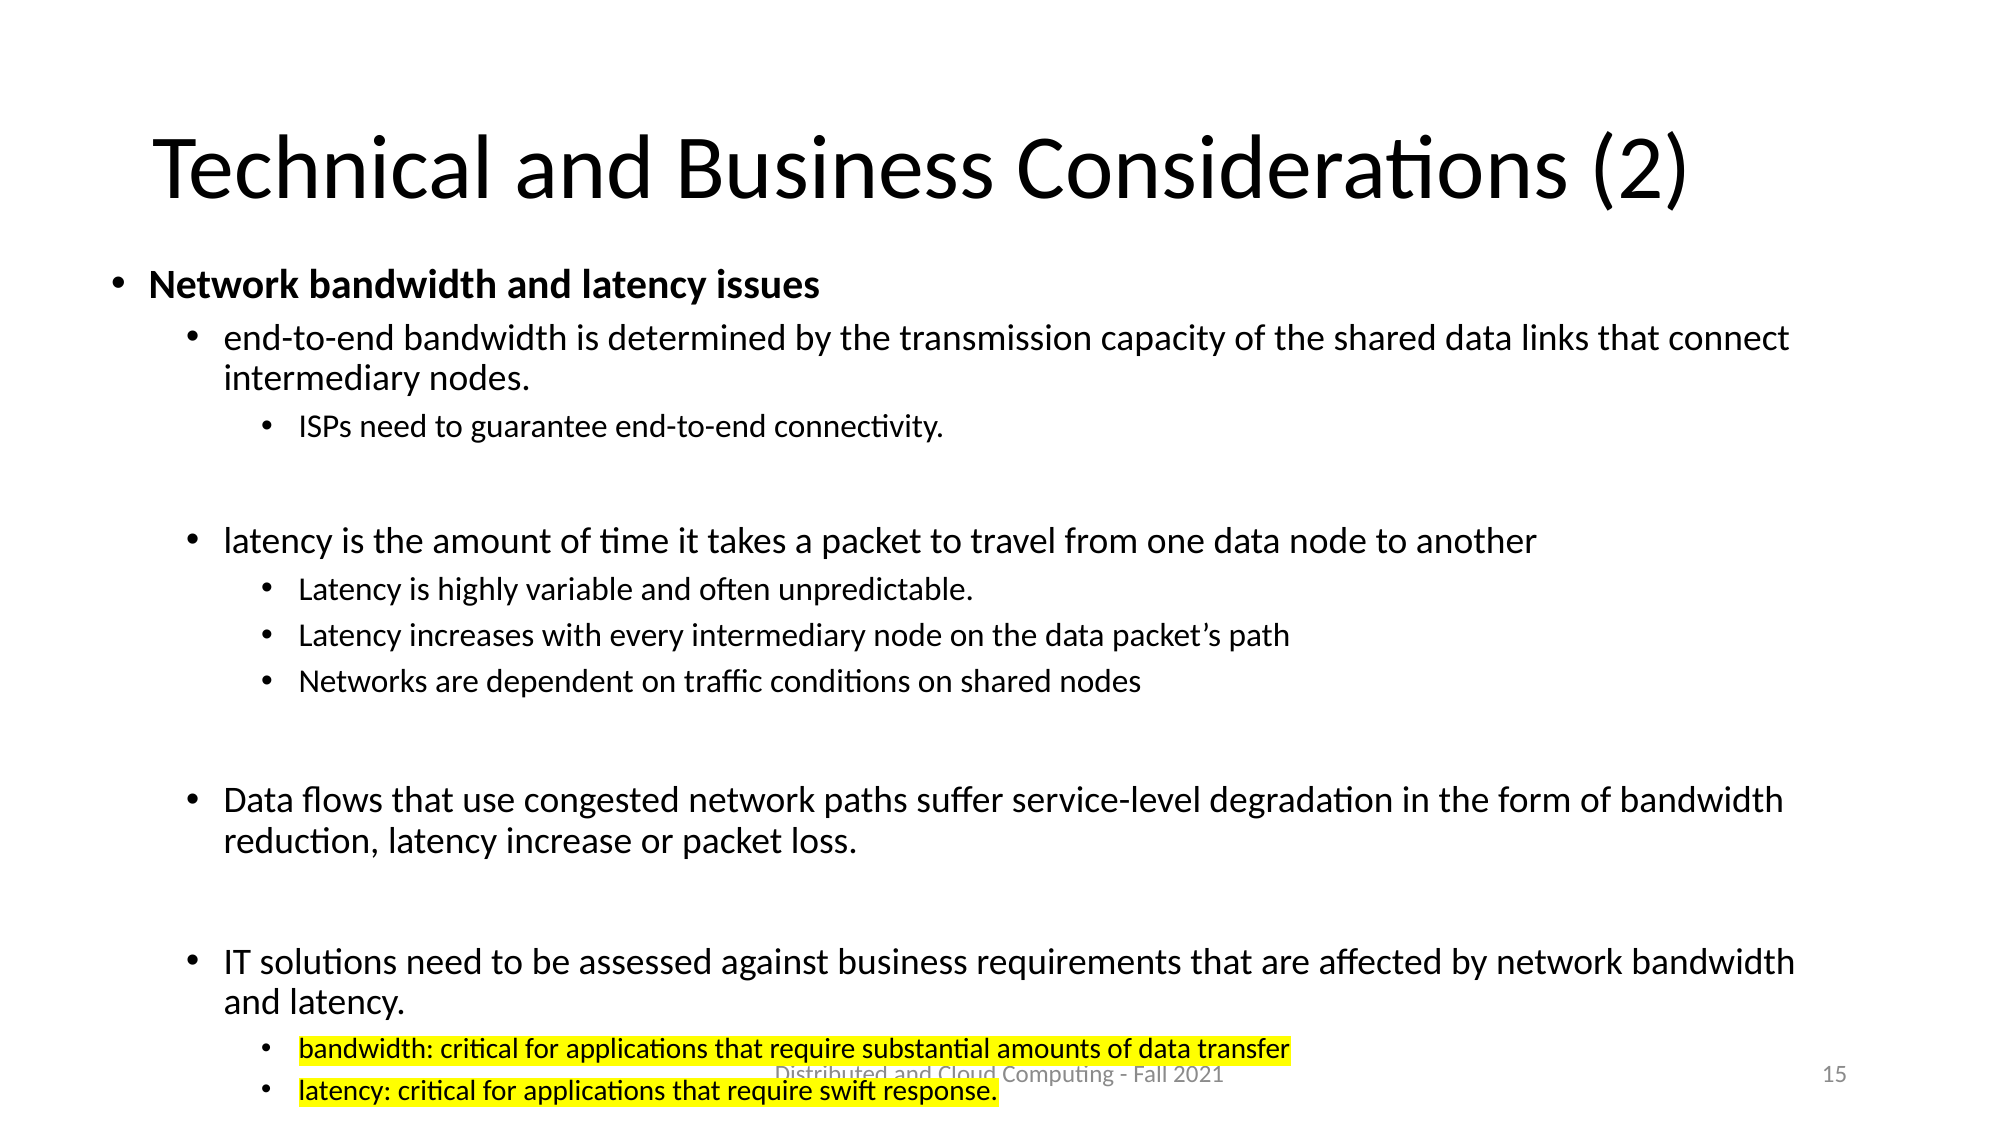

# Technical and Business Considerations (2)
Network bandwidth and latency issues
end-to-end bandwidth is determined by the transmission capacity of the shared data links that connect intermediary nodes.
ISPs need to guarantee end-to-end connectivity.

latency is the amount of time it takes a packet to travel from one data node to another
Latency is highly variable and often unpredictable.
Latency increases with every intermediary node on the data packet’s path
Networks are dependent on traffic conditions on shared nodes

Data flows that use congested network paths suffer service-level degradation in the form of bandwidth reduction, latency increase or packet loss.

IT solutions need to be assessed against business requirements that are affected by network bandwidth and latency.
bandwidth: critical for applications that require substantial amounts of data transfer
latency: critical for applications that require swift response.

Distributed and Cloud Computing - Fall 2021
15